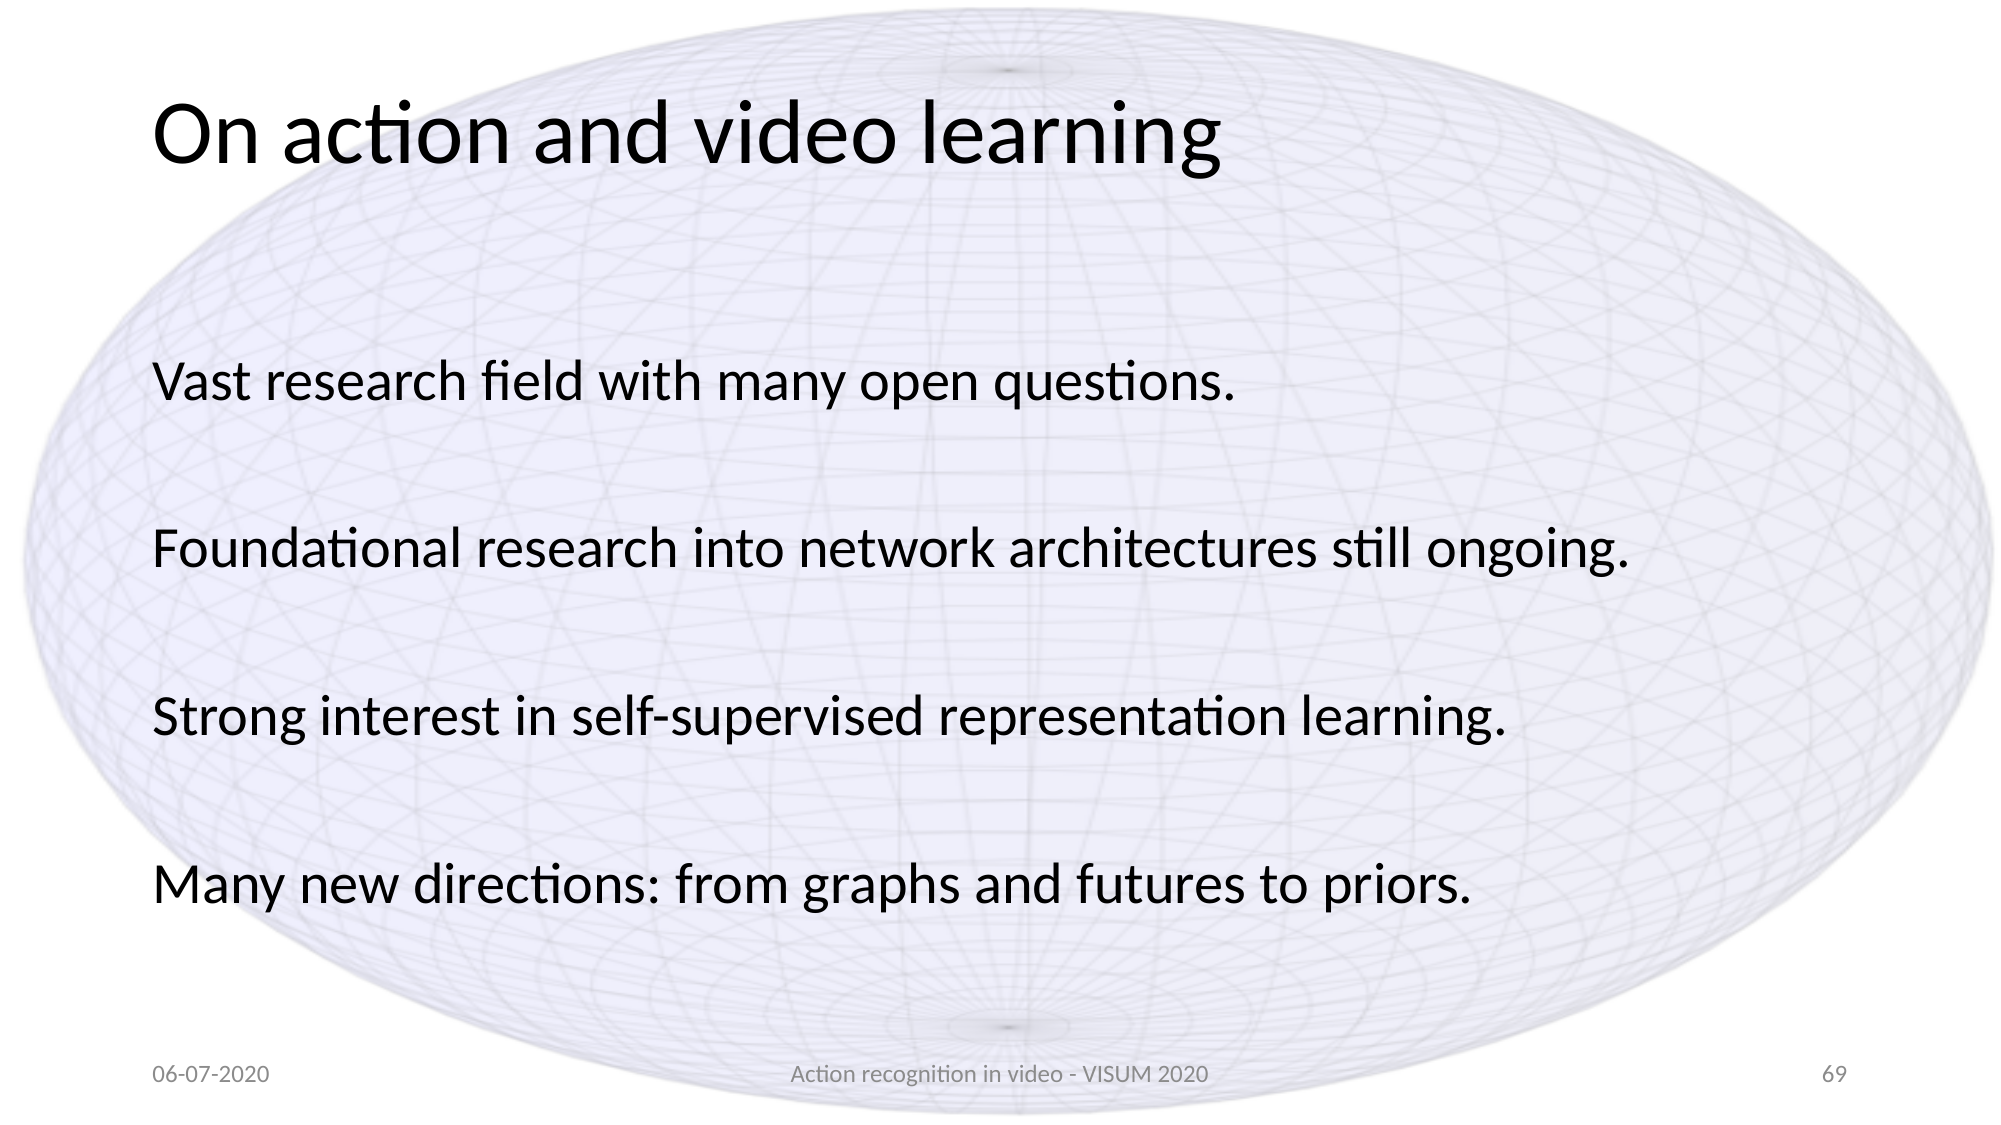

# On action and video learning

Vast research field with many open questions.

Foundational research into network architectures still ongoing.

Strong interest in self-supervised representation learning.

Many new directions: from graphs and futures to priors.
06-07-2020
Action recognition in video - VISUM 2020
69